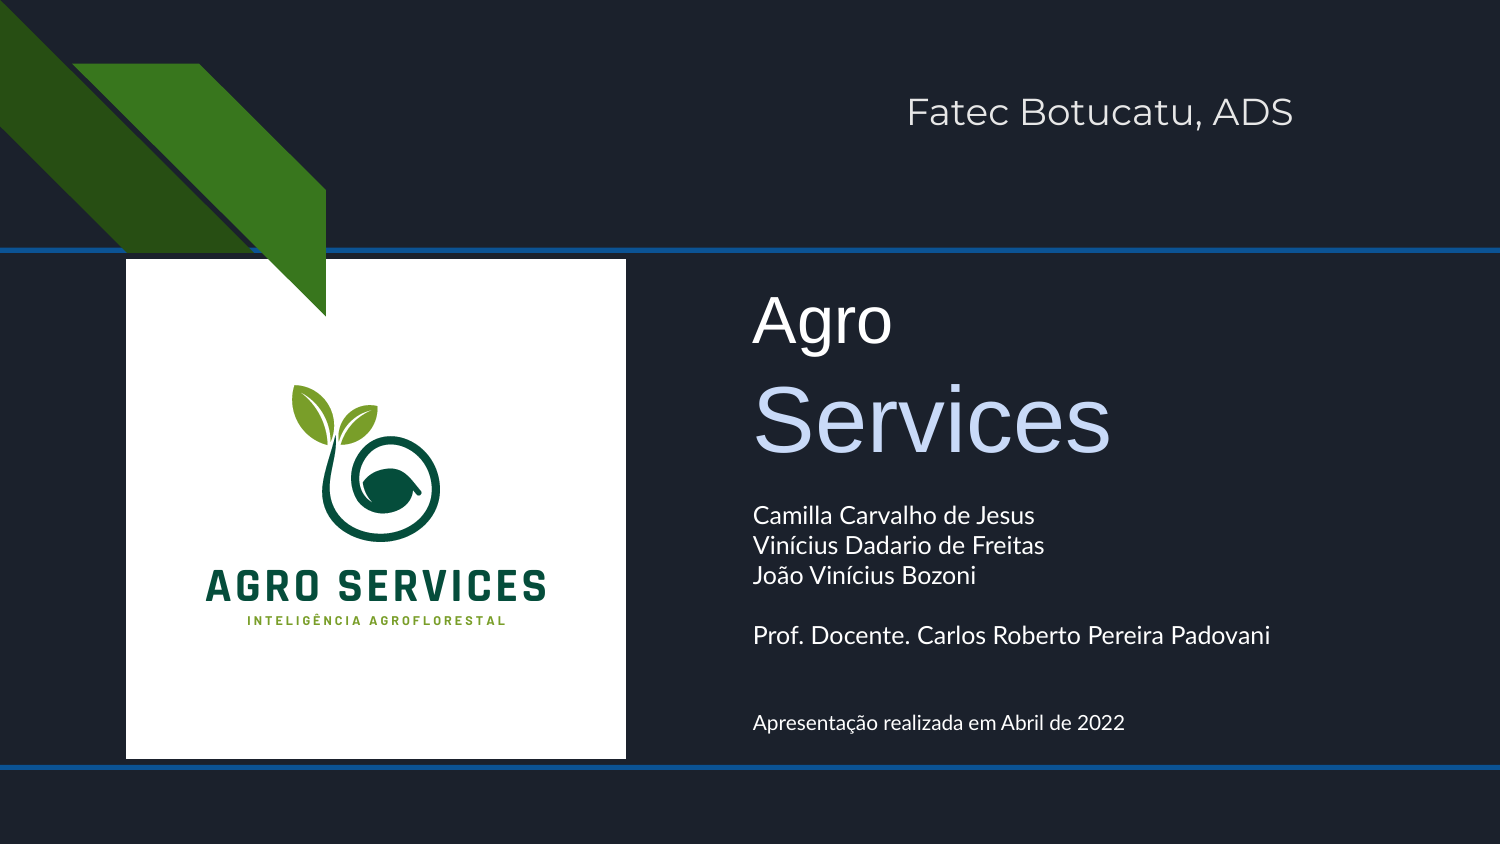

Fatec Botucatu, ADS
# Agro
Services
Camilla Carvalho de Jesus
Vinícius Dadario de Freitas
João Vinícius Bozoni
Prof. Docente. Carlos Roberto Pereira Padovani

Apresentação realizada em Abril de 2022